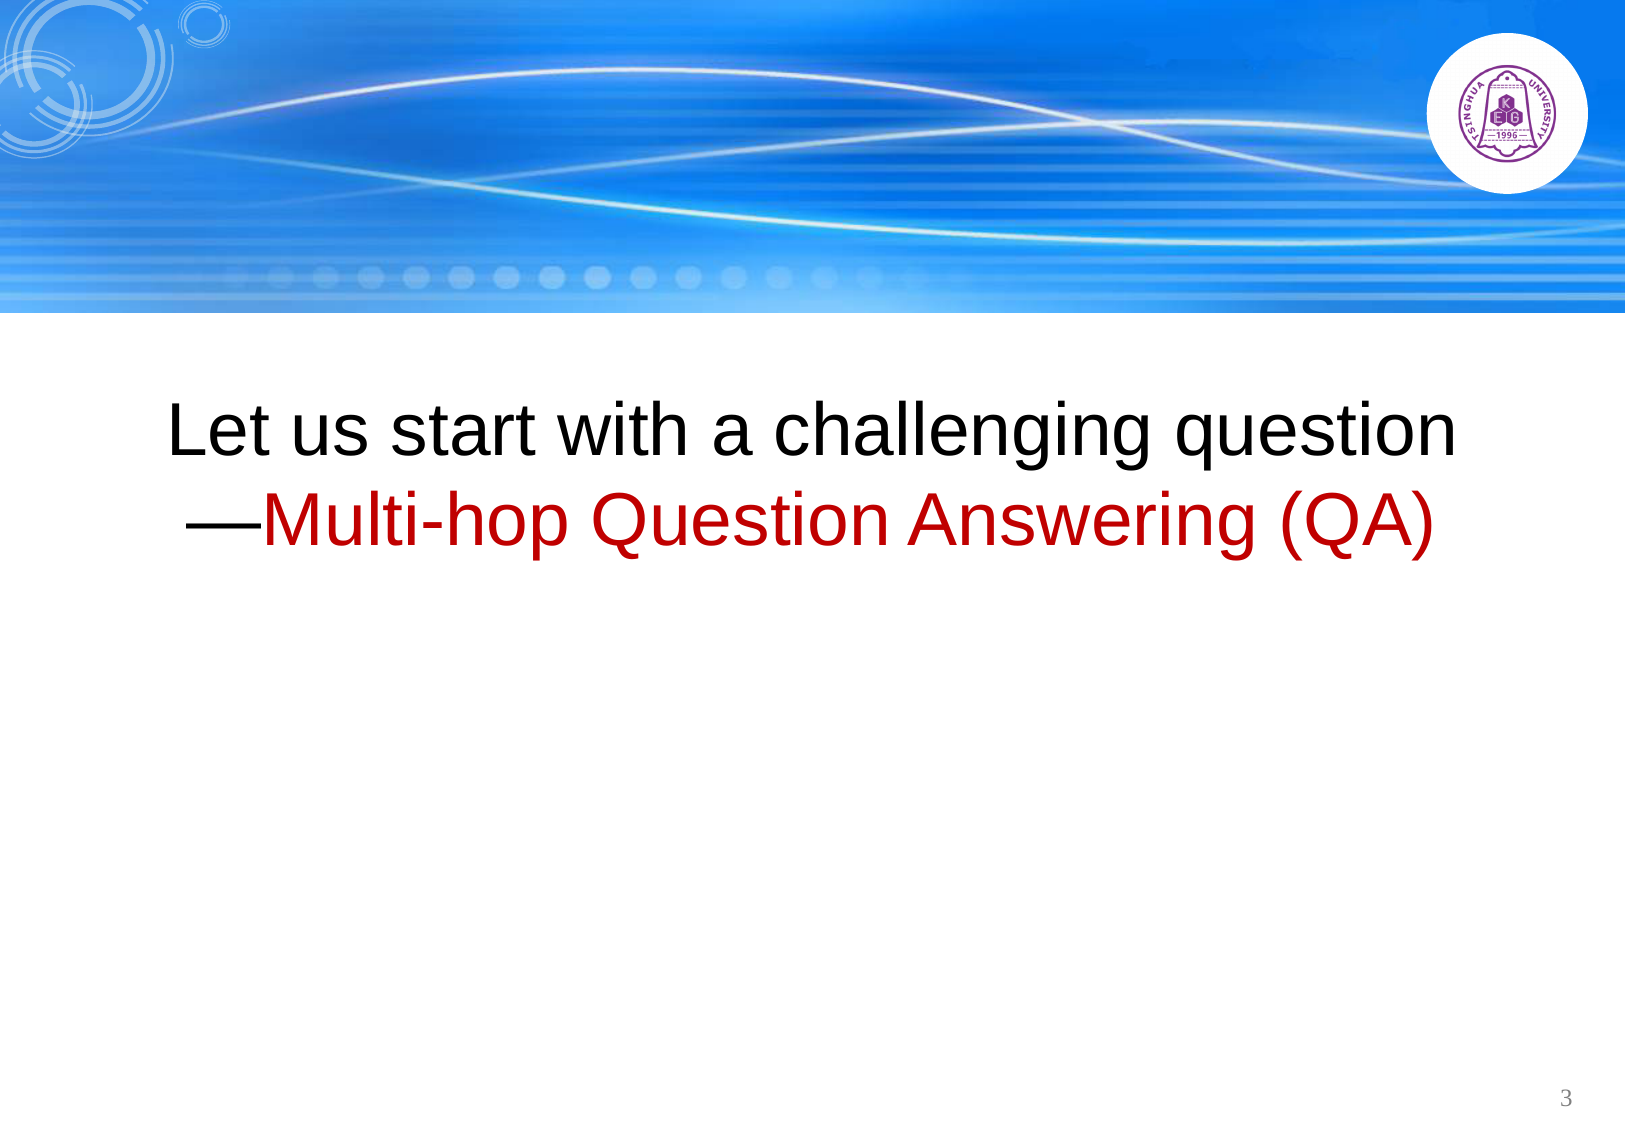

# Let us start with a challenging question —Multi-hop Question Answering (QA)